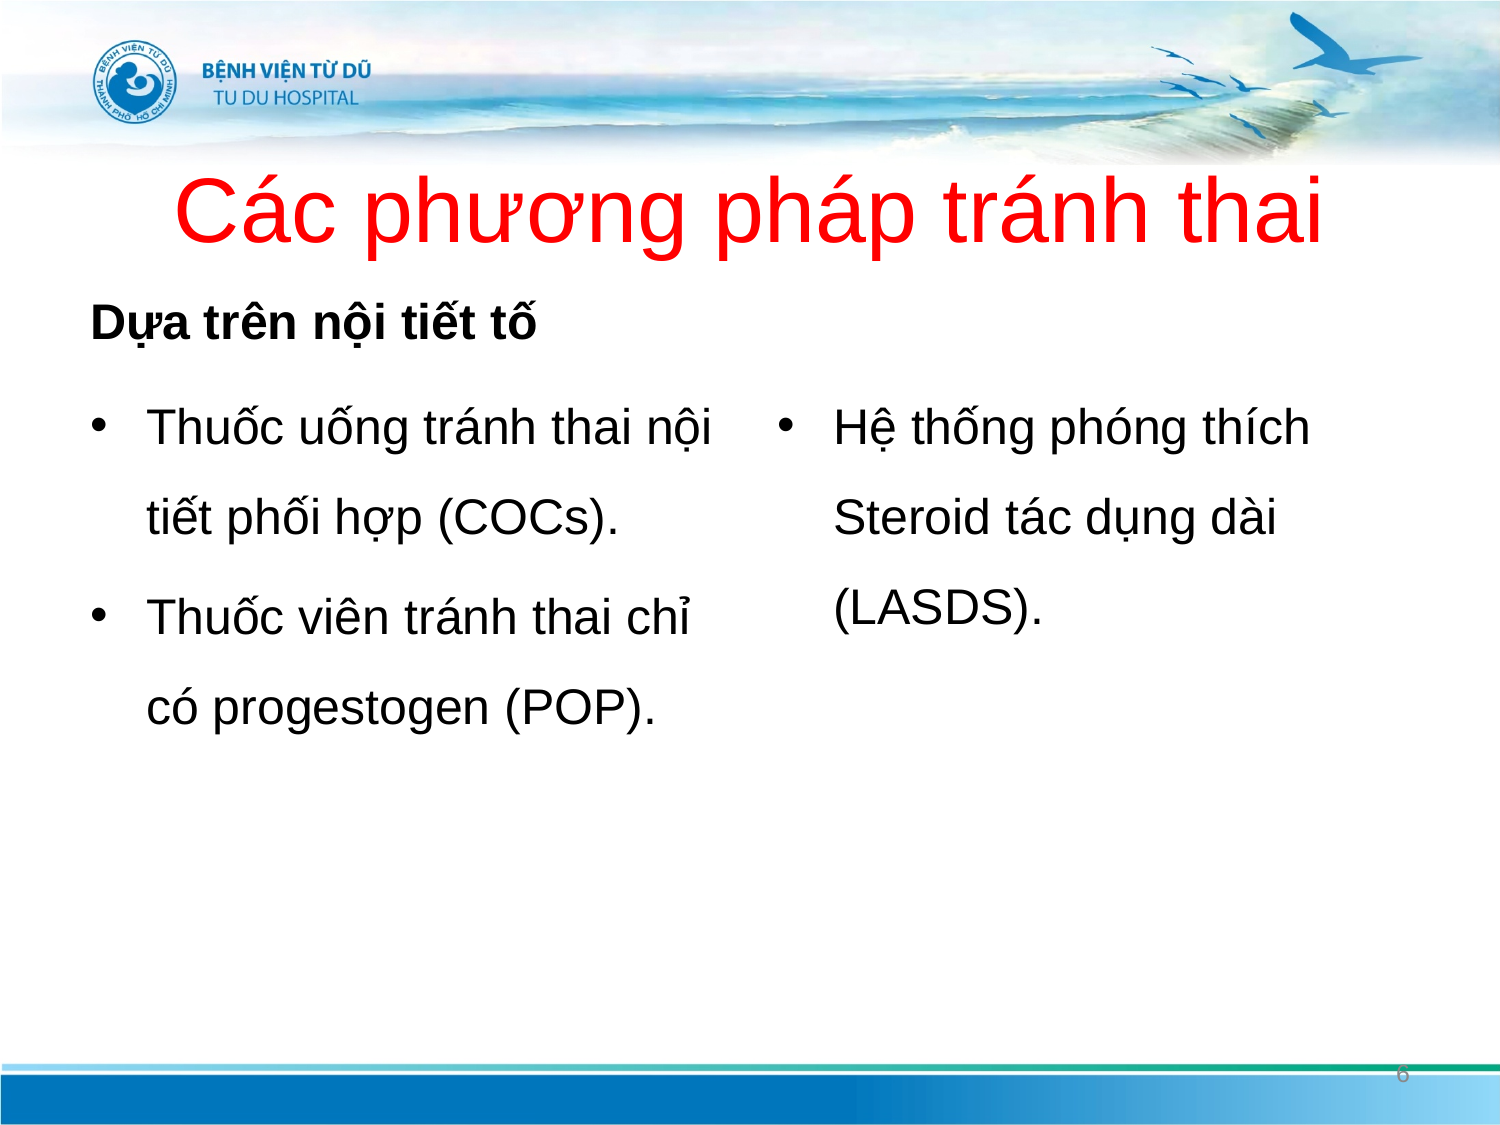

# Các phương pháp tránh thai
Dựa trên nội tiết tố
Thuốc uống tránh thai nội tiết phối hợp (COCs).
Thuốc viên tránh thai chỉ có progestogen (POP).

Hệ thống phóng thích Steroid tác dụng dài (LASDS).

6